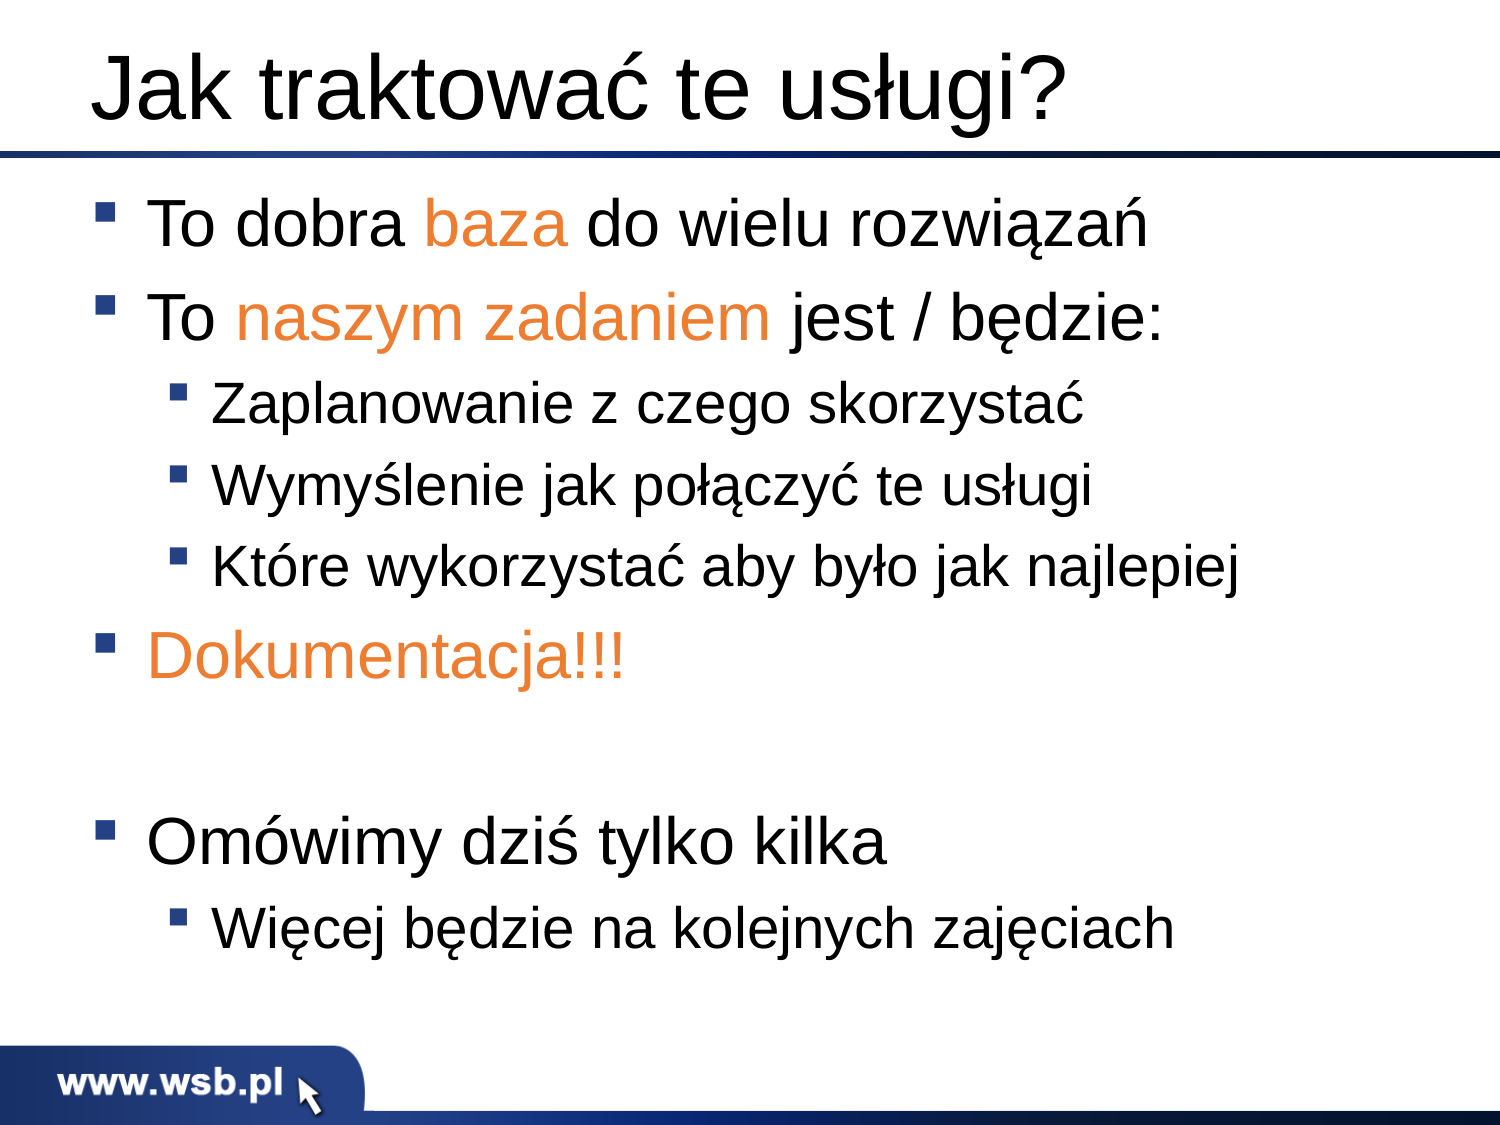

# Jak traktować te usługi?
To dobra baza do wielu rozwiązań
To naszym zadaniem jest / będzie:
Zaplanowanie z czego skorzystać
Wymyślenie jak połączyć te usługi
Które wykorzystać aby było jak najlepiej
Dokumentacja!!!

Omówimy dziś tylko kilka
Więcej będzie na kolejnych zajęciach